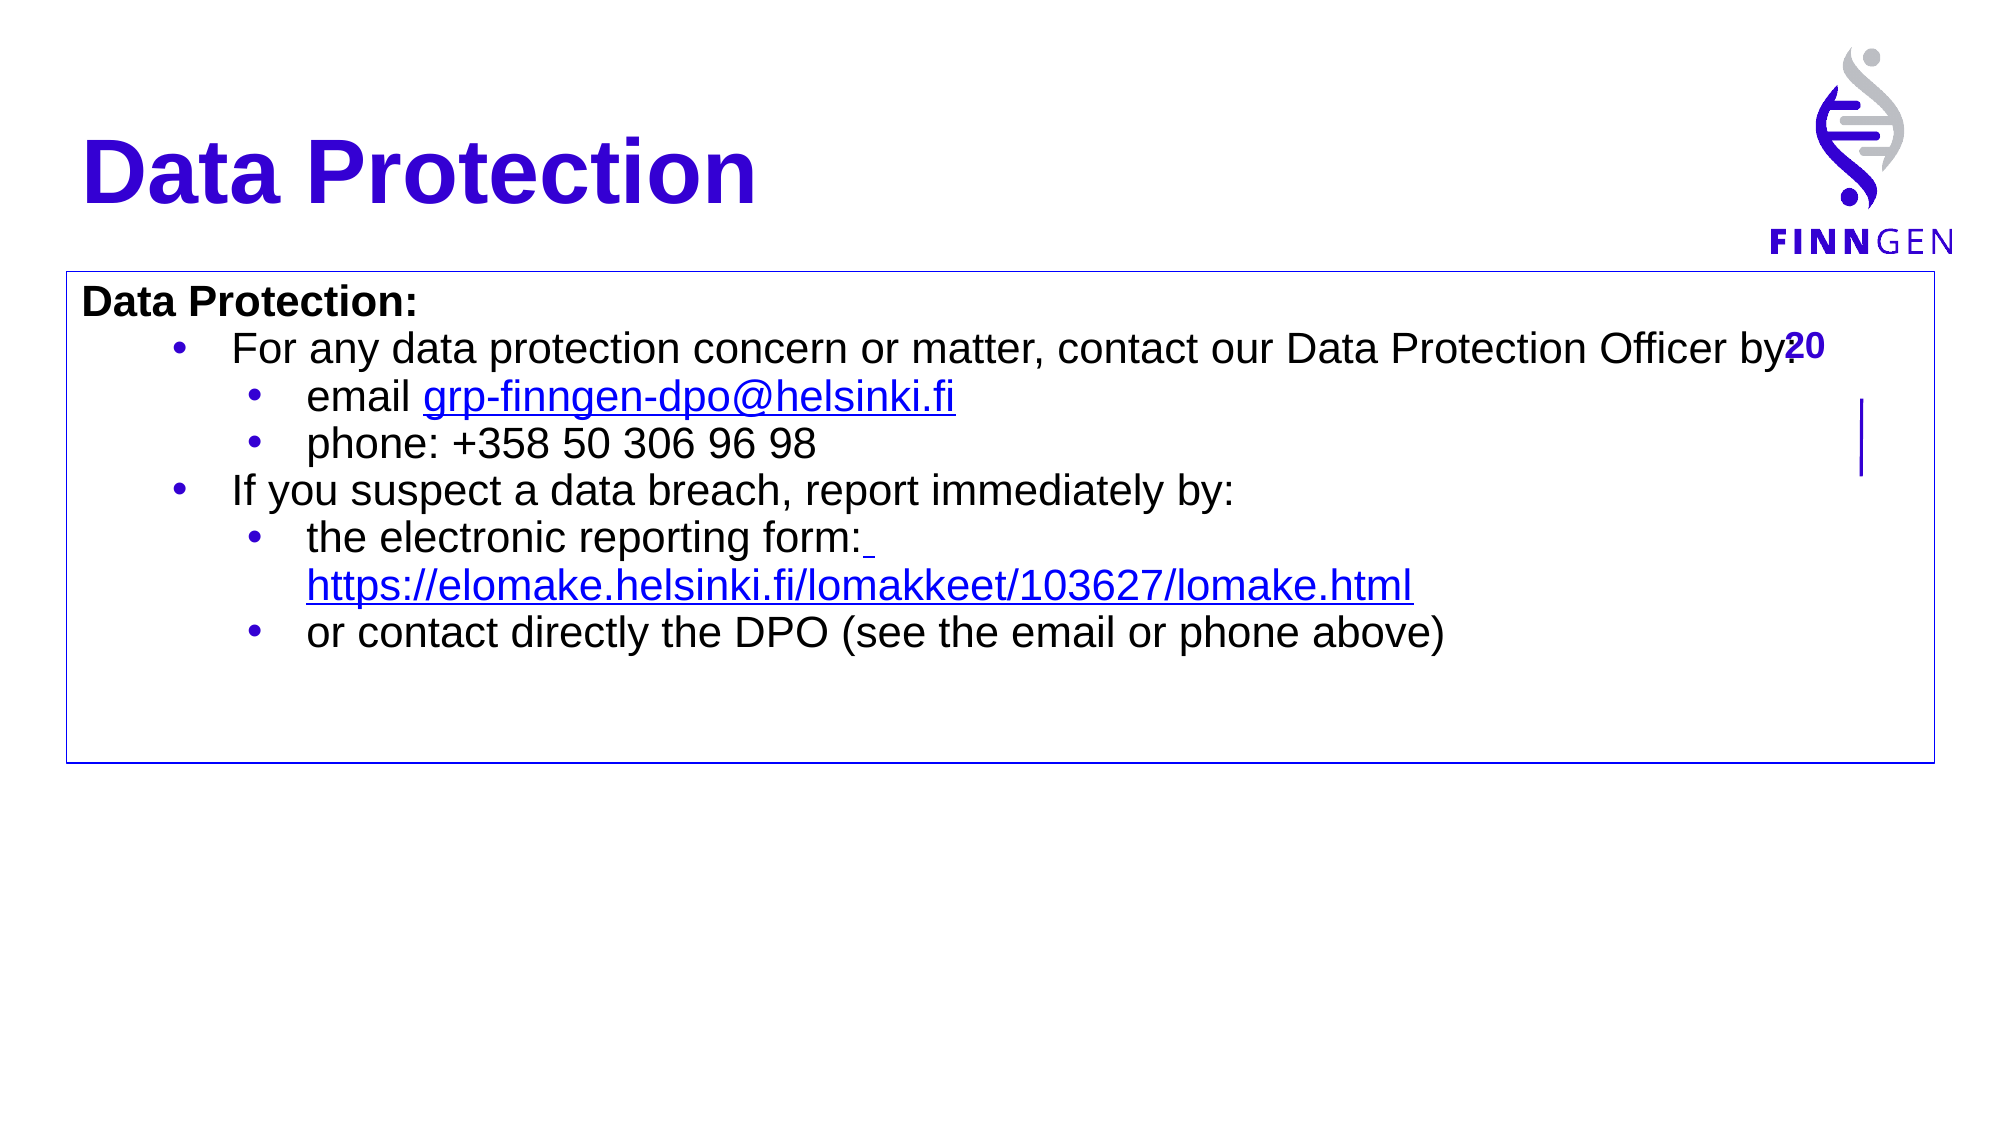

# Data Protection
Data Protection:
For any data protection concern or matter, contact our Data Protection Officer by:
email grp-finngen-dpo@helsinki.fi
phone: +358 50 306 96 98
If you suspect a data breach, report immediately by:
the electronic reporting form: https://elomake.helsinki.fi/lomakkeet/103627/lomake.html
or contact directly the DPO (see the email or phone above)